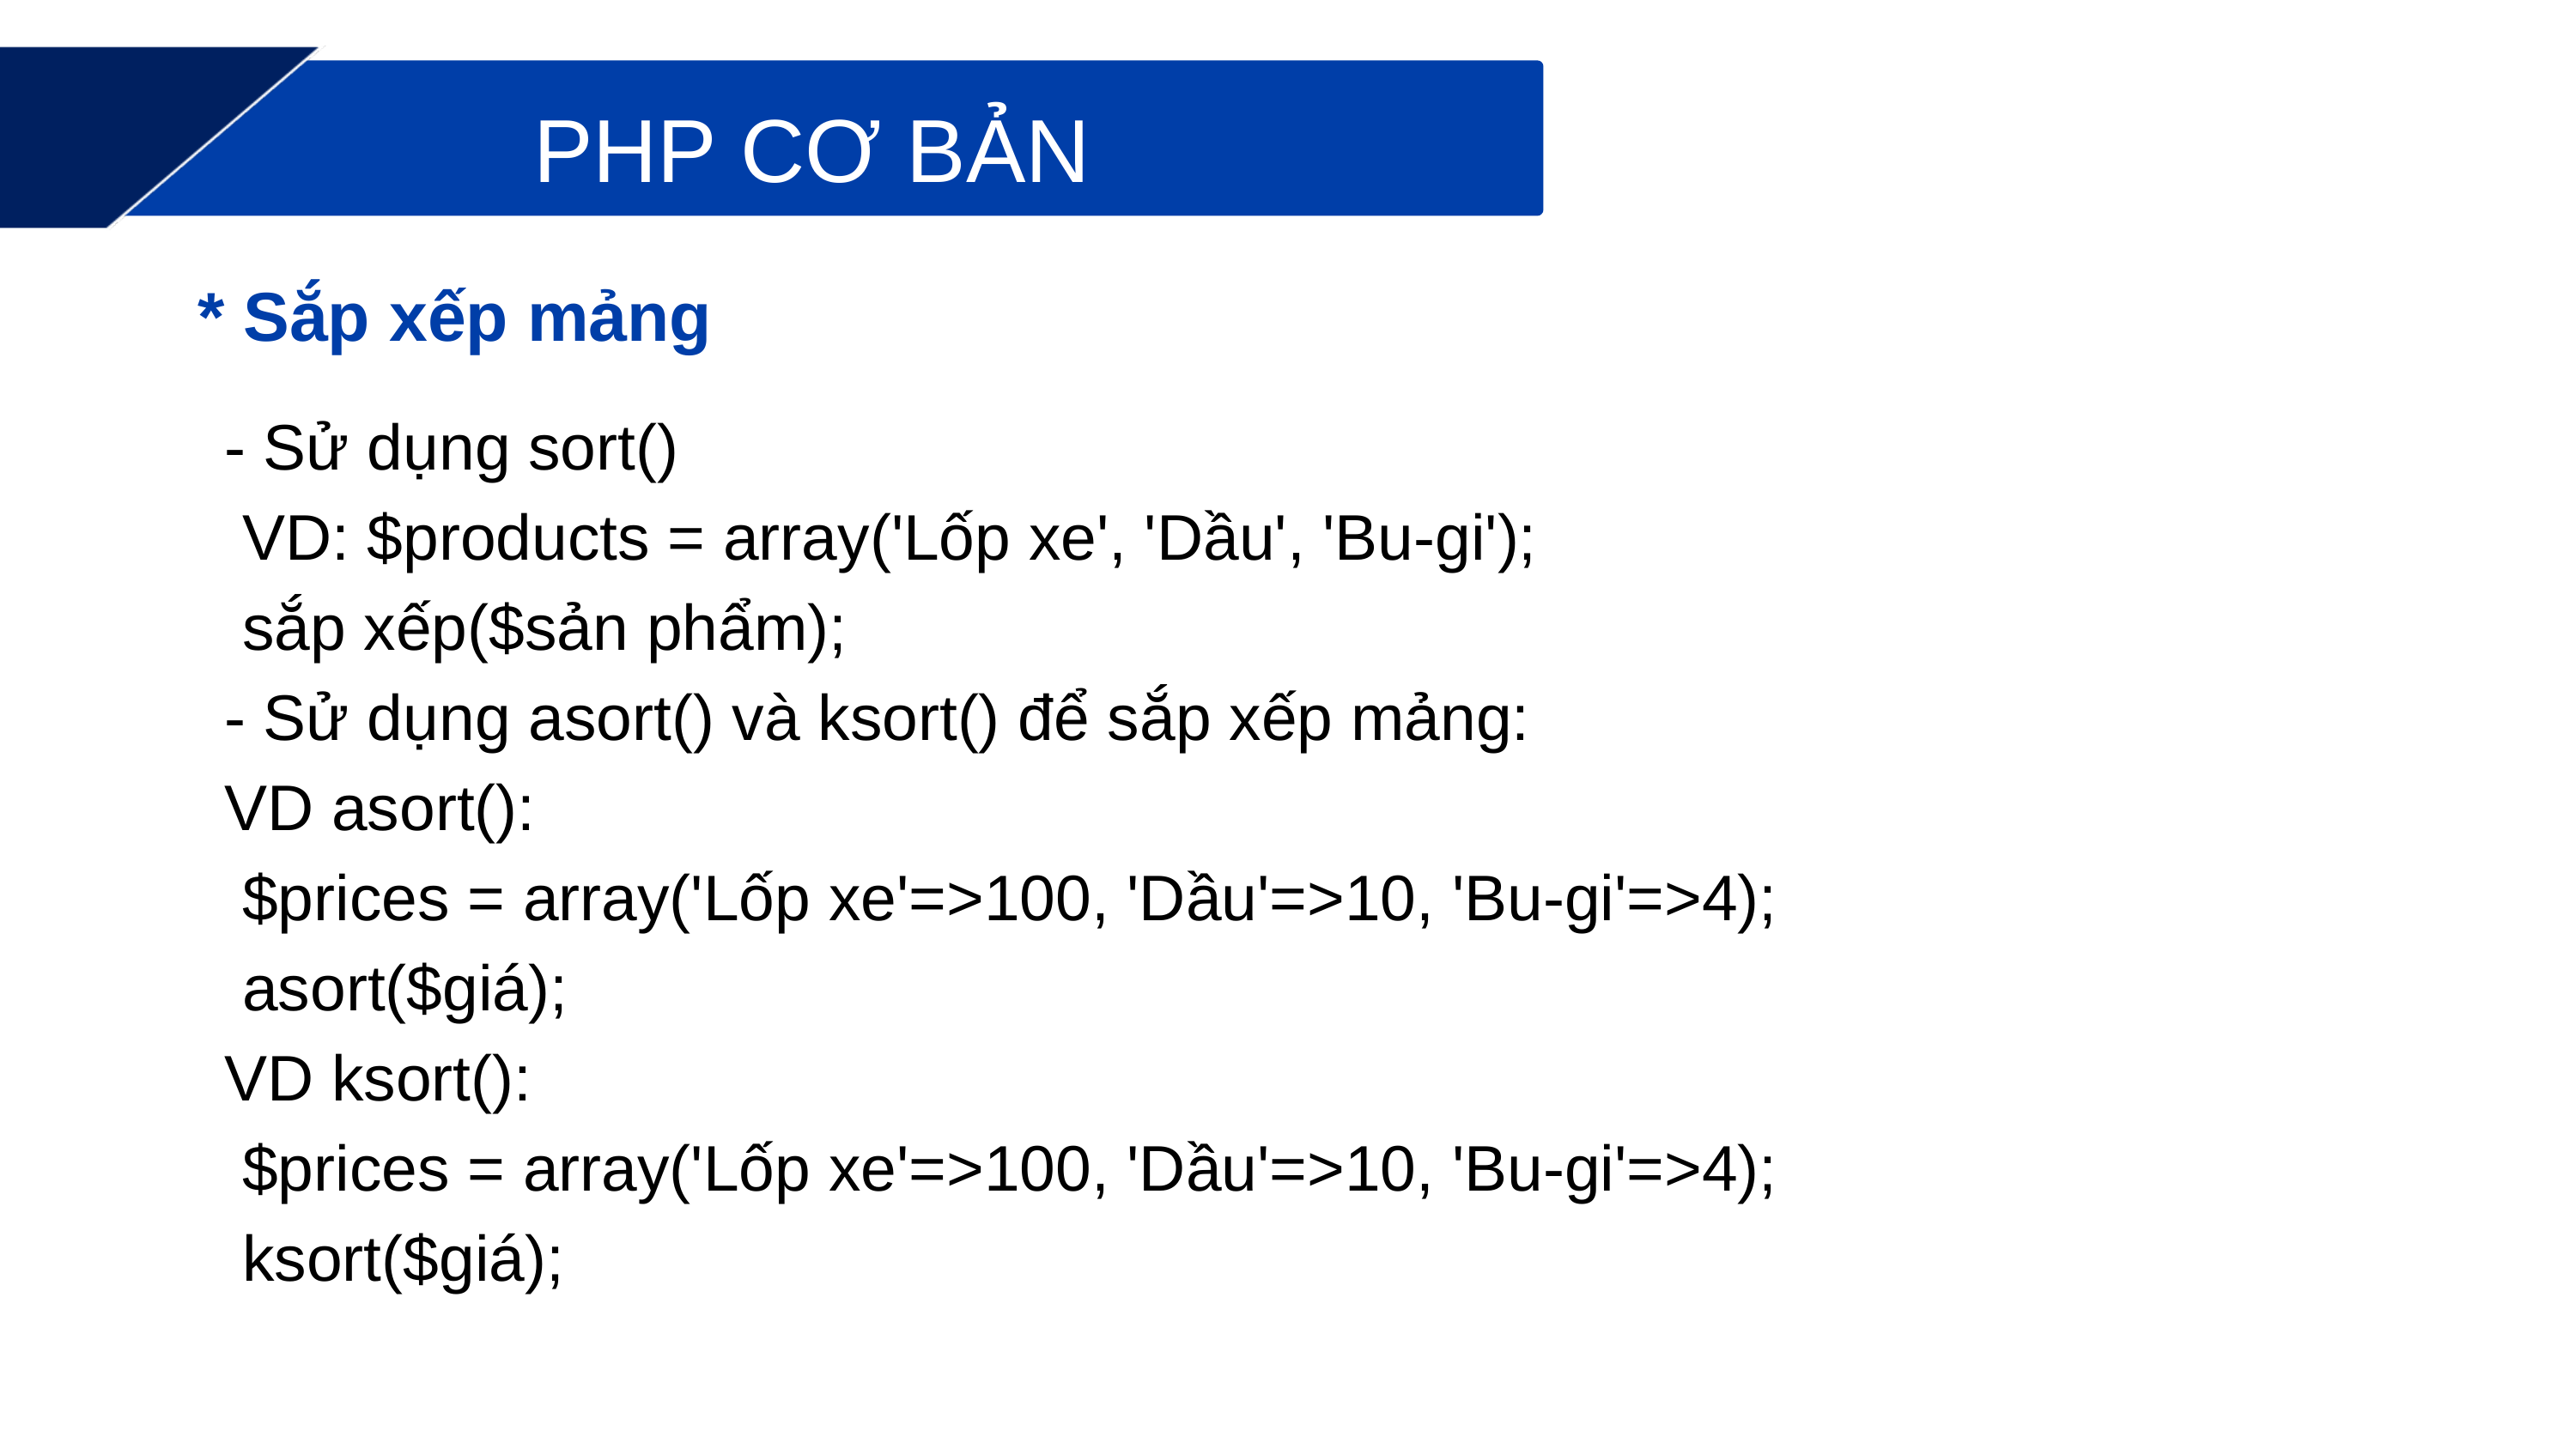

PHP CƠ BẢN

* Sắp xếp mảng

- Sử dụng sort()
 VD: $products = array('Lốp xe', 'Dầu', 'Bu-gi');
 sắp xếp($sản phẩm);
- Sử dụng asort() và ksort() để sắp xếp mảng:
VD asort():
 $prices = array('Lốp xe'=>100, 'Dầu'=>10, 'Bu-gi'=>4);
 asort($giá);
VD ksort():
 $prices = array('Lốp xe'=>100, 'Dầu'=>10, 'Bu-gi'=>4);
 ksort($giá);